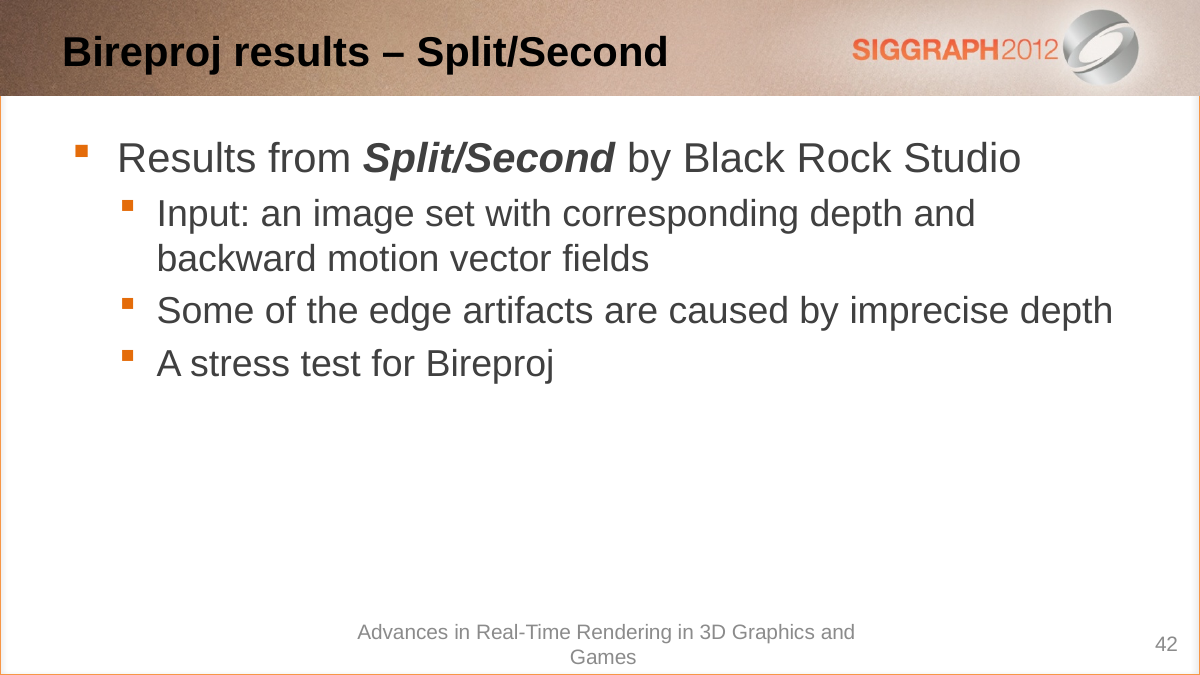

# Bireproj results – Split/Second
Results from Split/Second by Black Rock Studio
Input: an image set with corresponding depth and backward motion vector fields
Some of the edge artifacts are caused by imprecise depth
A stress test for Bireproj

Advances in Real-Time Rendering in 3D Graphics and Games
42